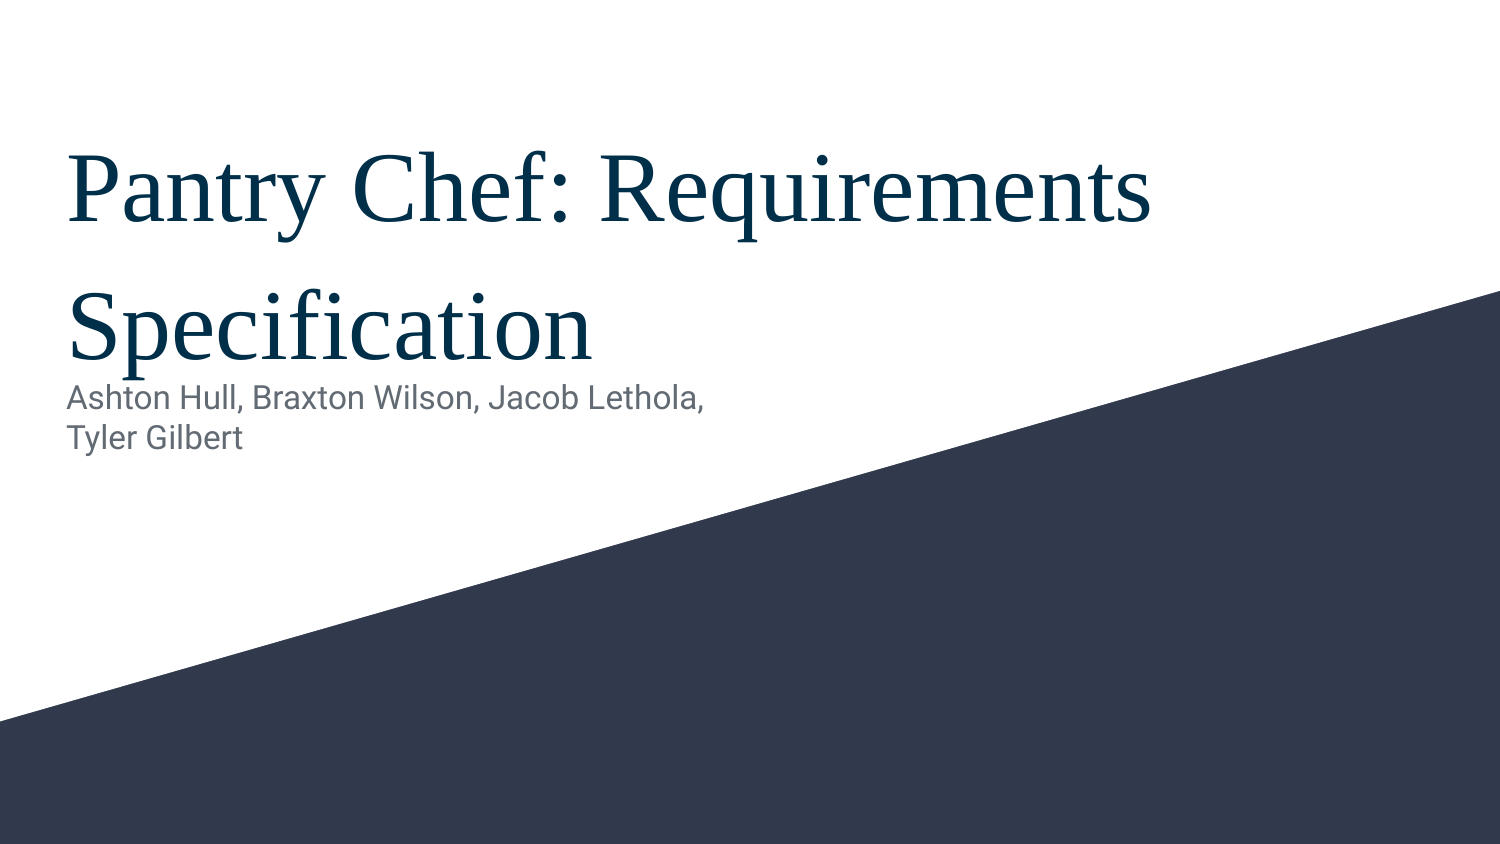

# Pantry Chef: Requirements Specification
Ashton Hull, Braxton Wilson, Jacob Lethola, Tyler Gilbert